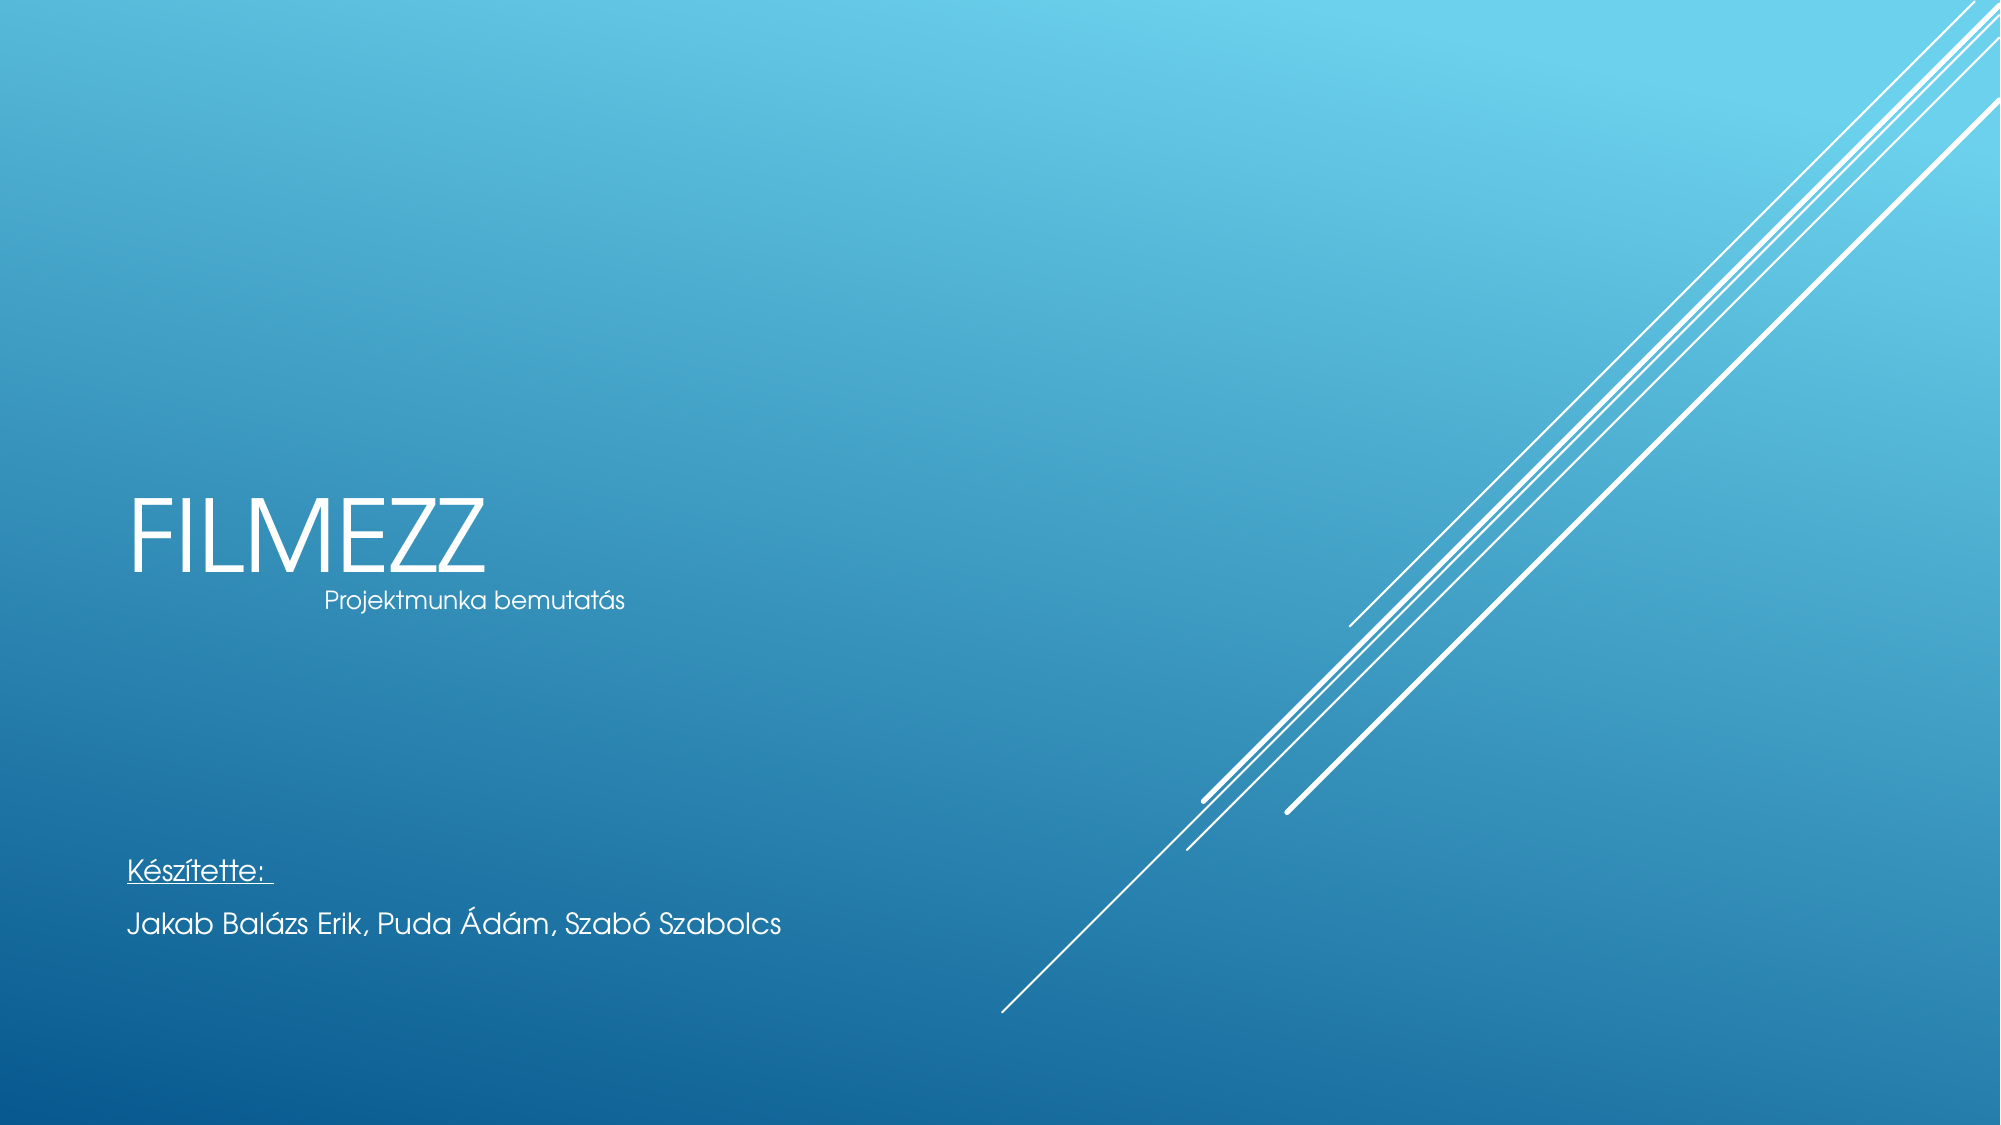

# Filmezz
Projektmunka bemutatás

Készítette:
Jakab Balázs Erik, Puda Ádám, Szabó Szabolcs